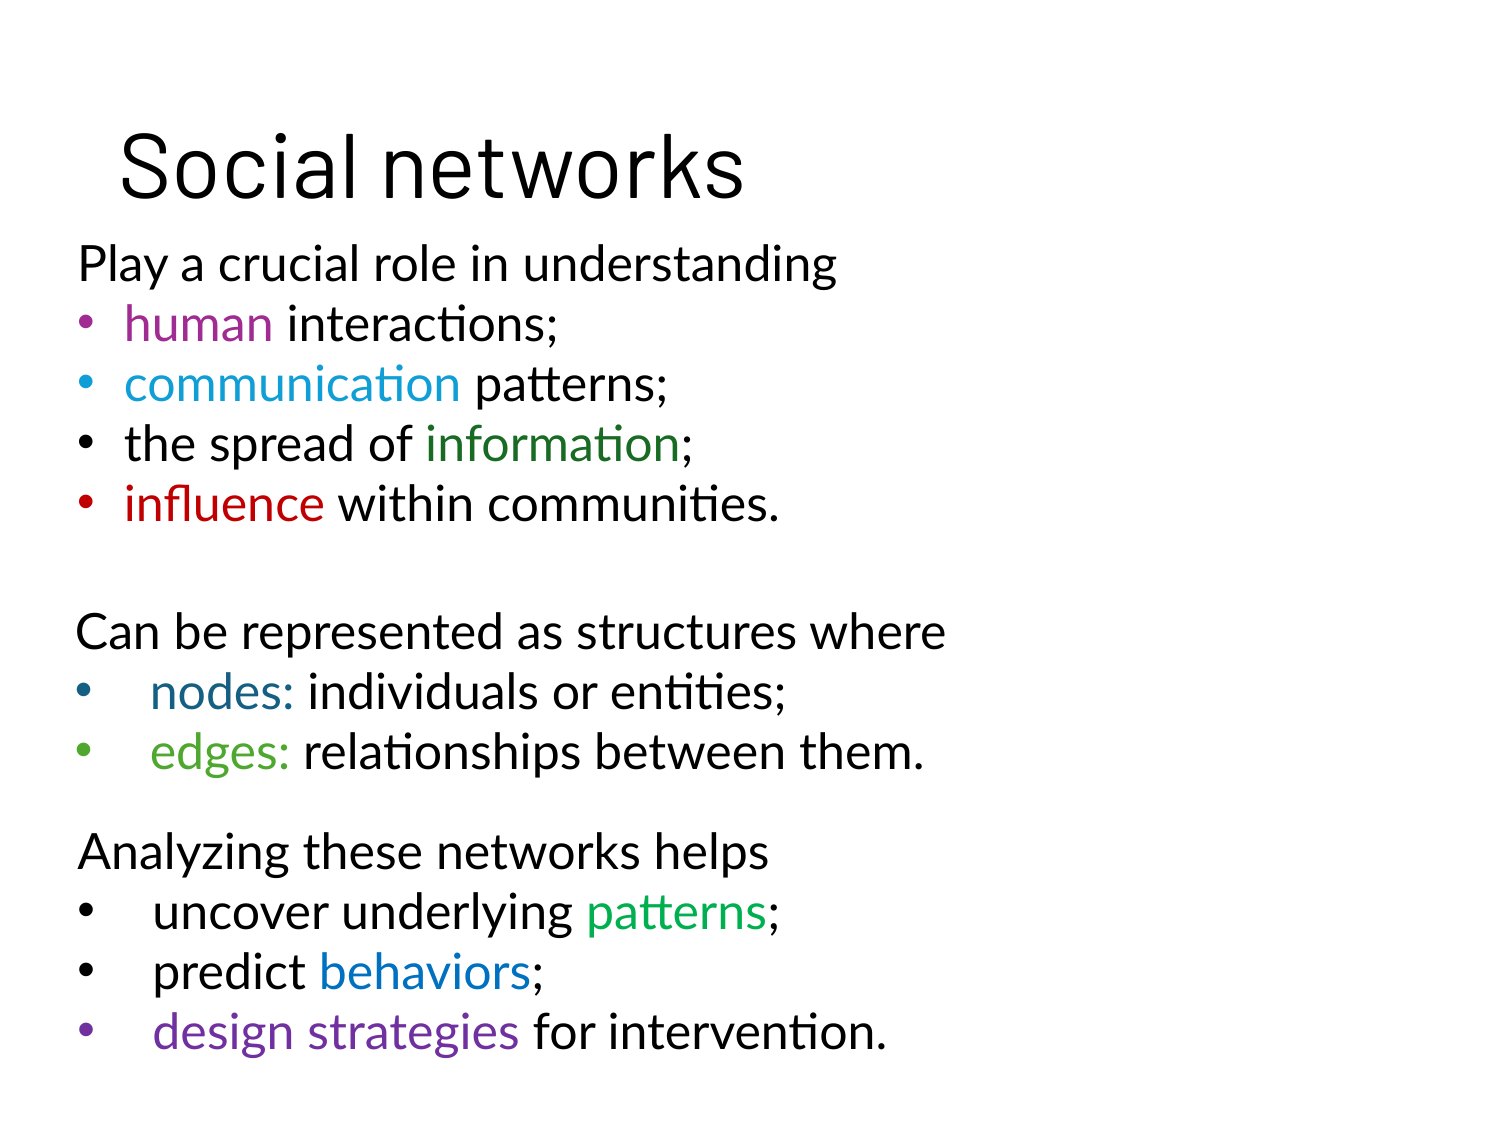

# Social networks
Play a crucial role in understanding
human interactions;
communication patterns;
the spread of information;
influence within communities.
Can be represented as structures where
nodes: individuals or entities;
edges: relationships between them.
Analyzing these networks helps
uncover underlying patterns;
predict behaviors;
design strategies for intervention.